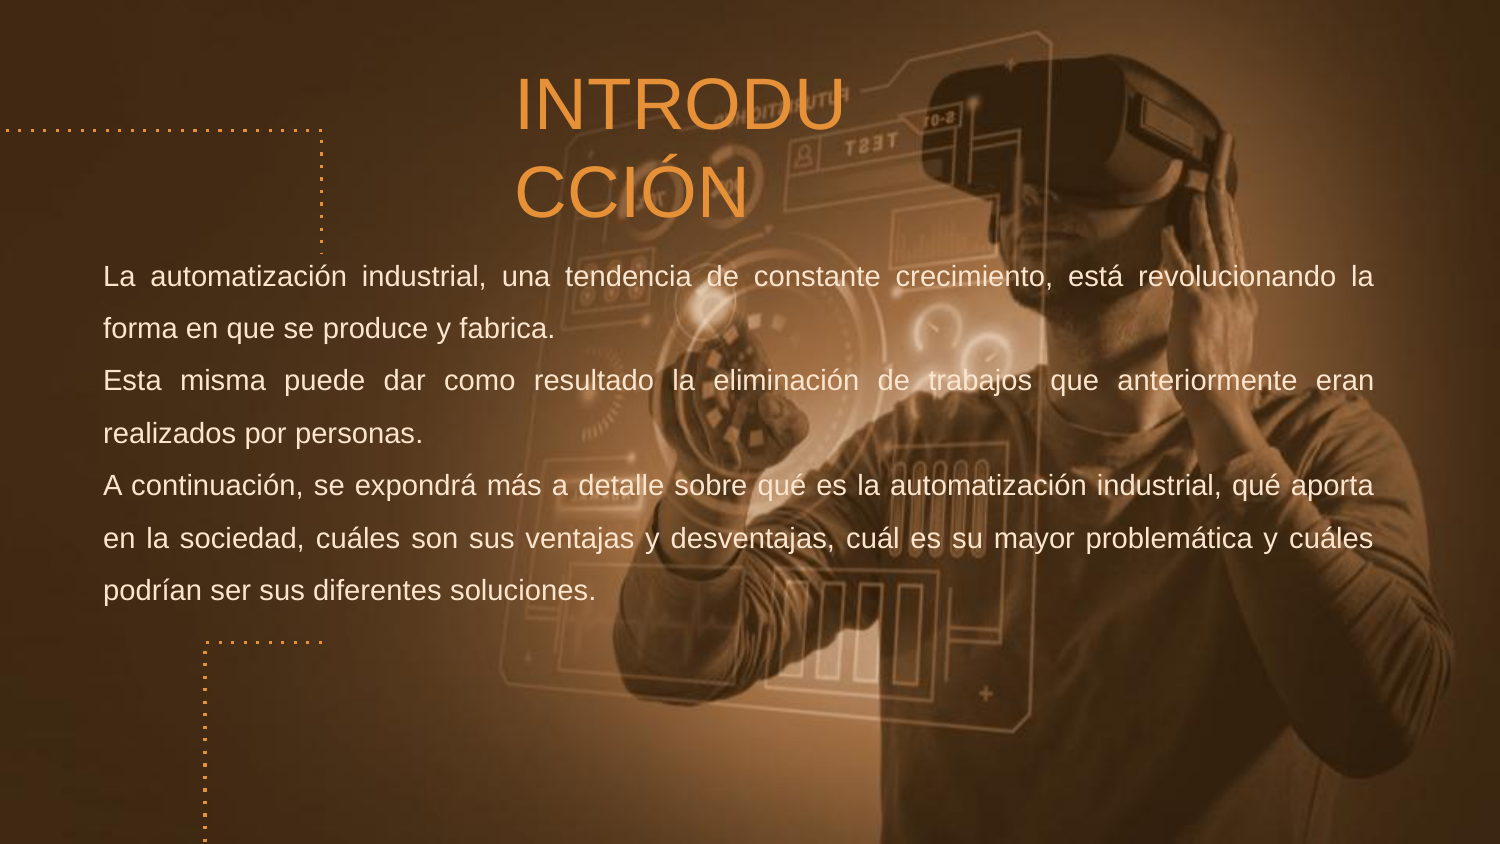

# INTRODUCCIÓN
La automatización industrial, una tendencia de constante crecimiento, está revolucionando la forma en que se produce y fabrica.
Esta misma puede dar como resultado la eliminación de trabajos que anteriormente eran realizados por personas.
A continuación, se expondrá más a detalle sobre qué es la automatización industrial, qué aporta en la sociedad, cuáles son sus ventajas y desventajas, cuál es su mayor problemática y cuáles podrían ser sus diferentes soluciones.